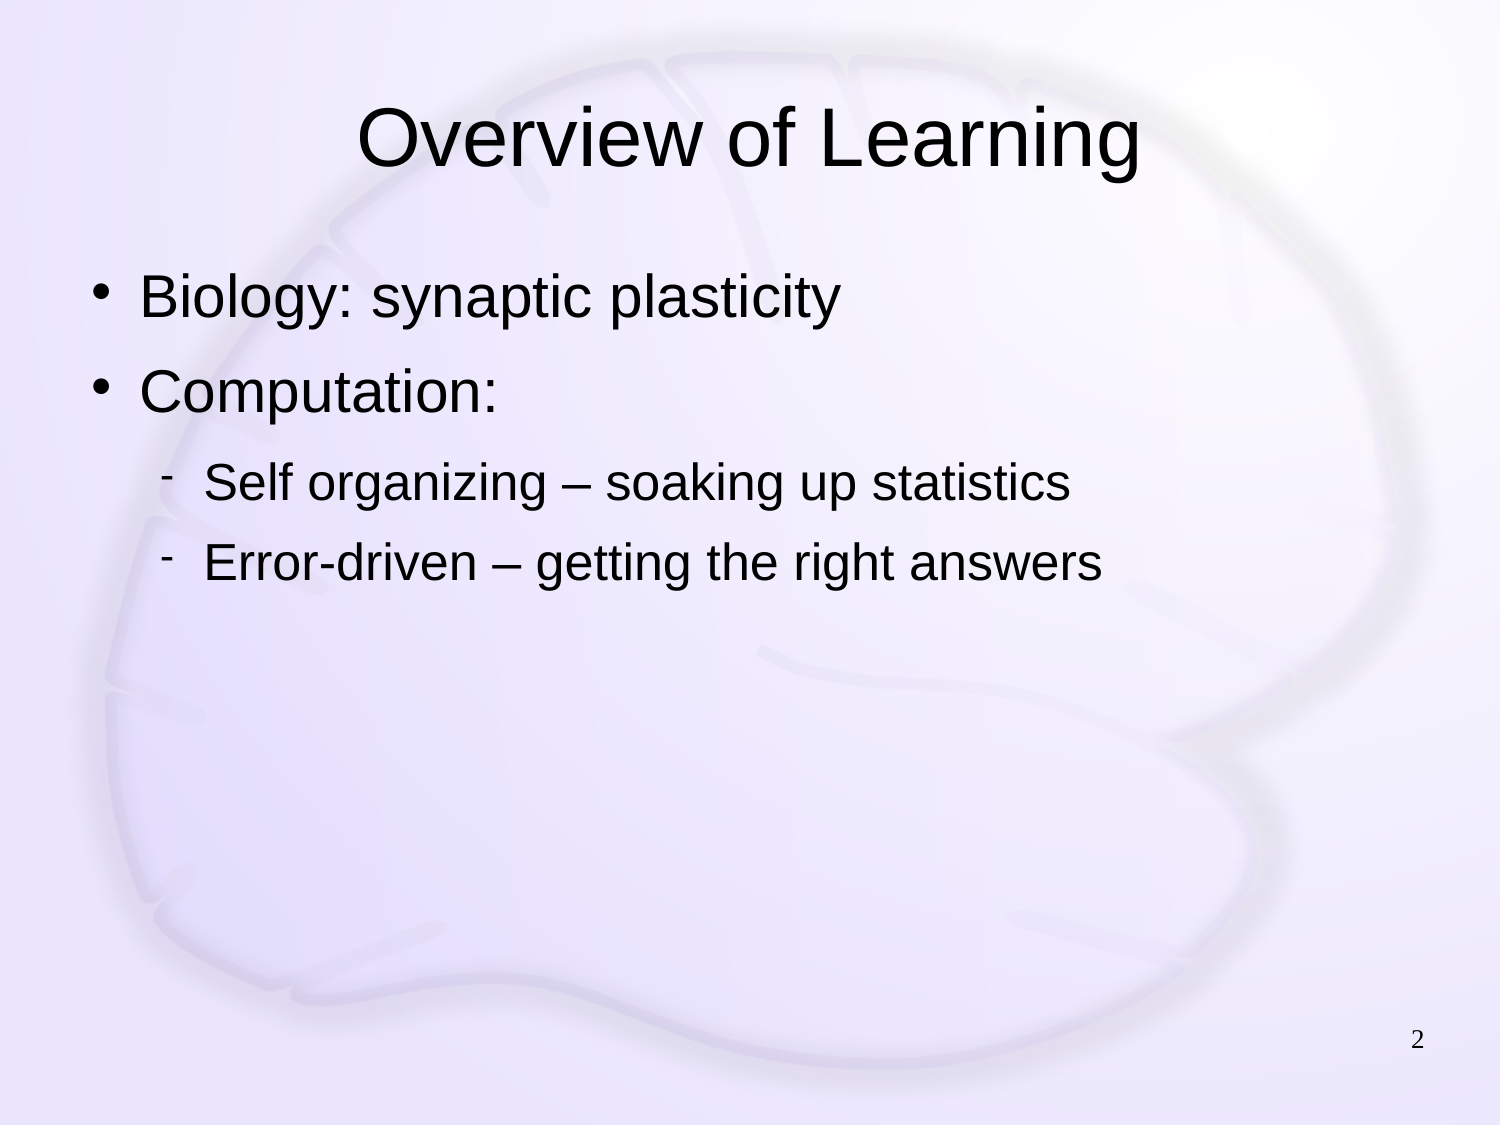

# Overview of Learning
Biology: synaptic plasticity
Computation:
Self organizing – soaking up statistics
Error-driven – getting the right answers
2